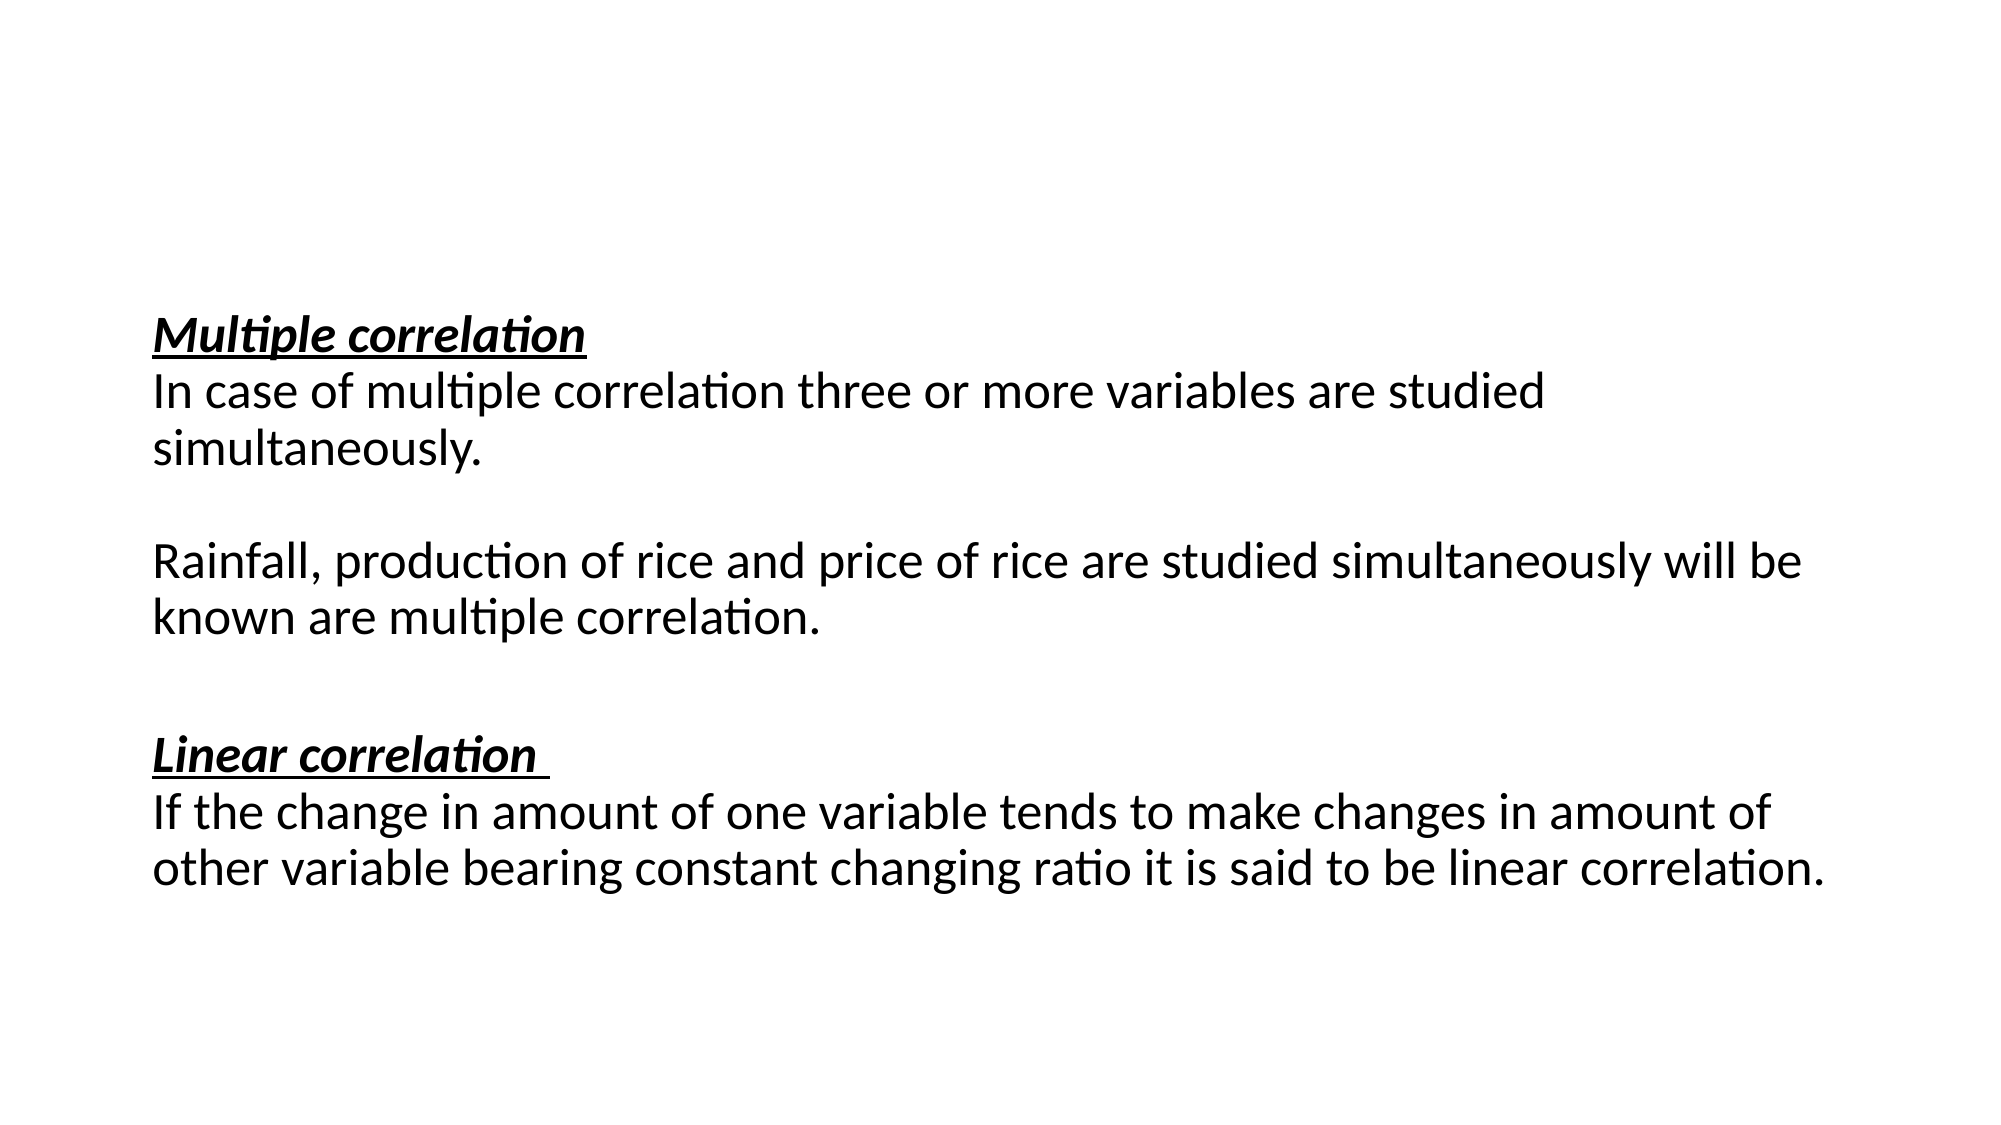

#
Multiple correlation
In case of multiple correlation three or more variables are studied simultaneously.
Rainfall, production of rice and price of rice are studied simultaneously will be known are multiple correlation.
Linear correlation
If the change in amount of one variable tends to make changes in amount of
other variable bearing constant changing ratio it is said to be linear correlation.